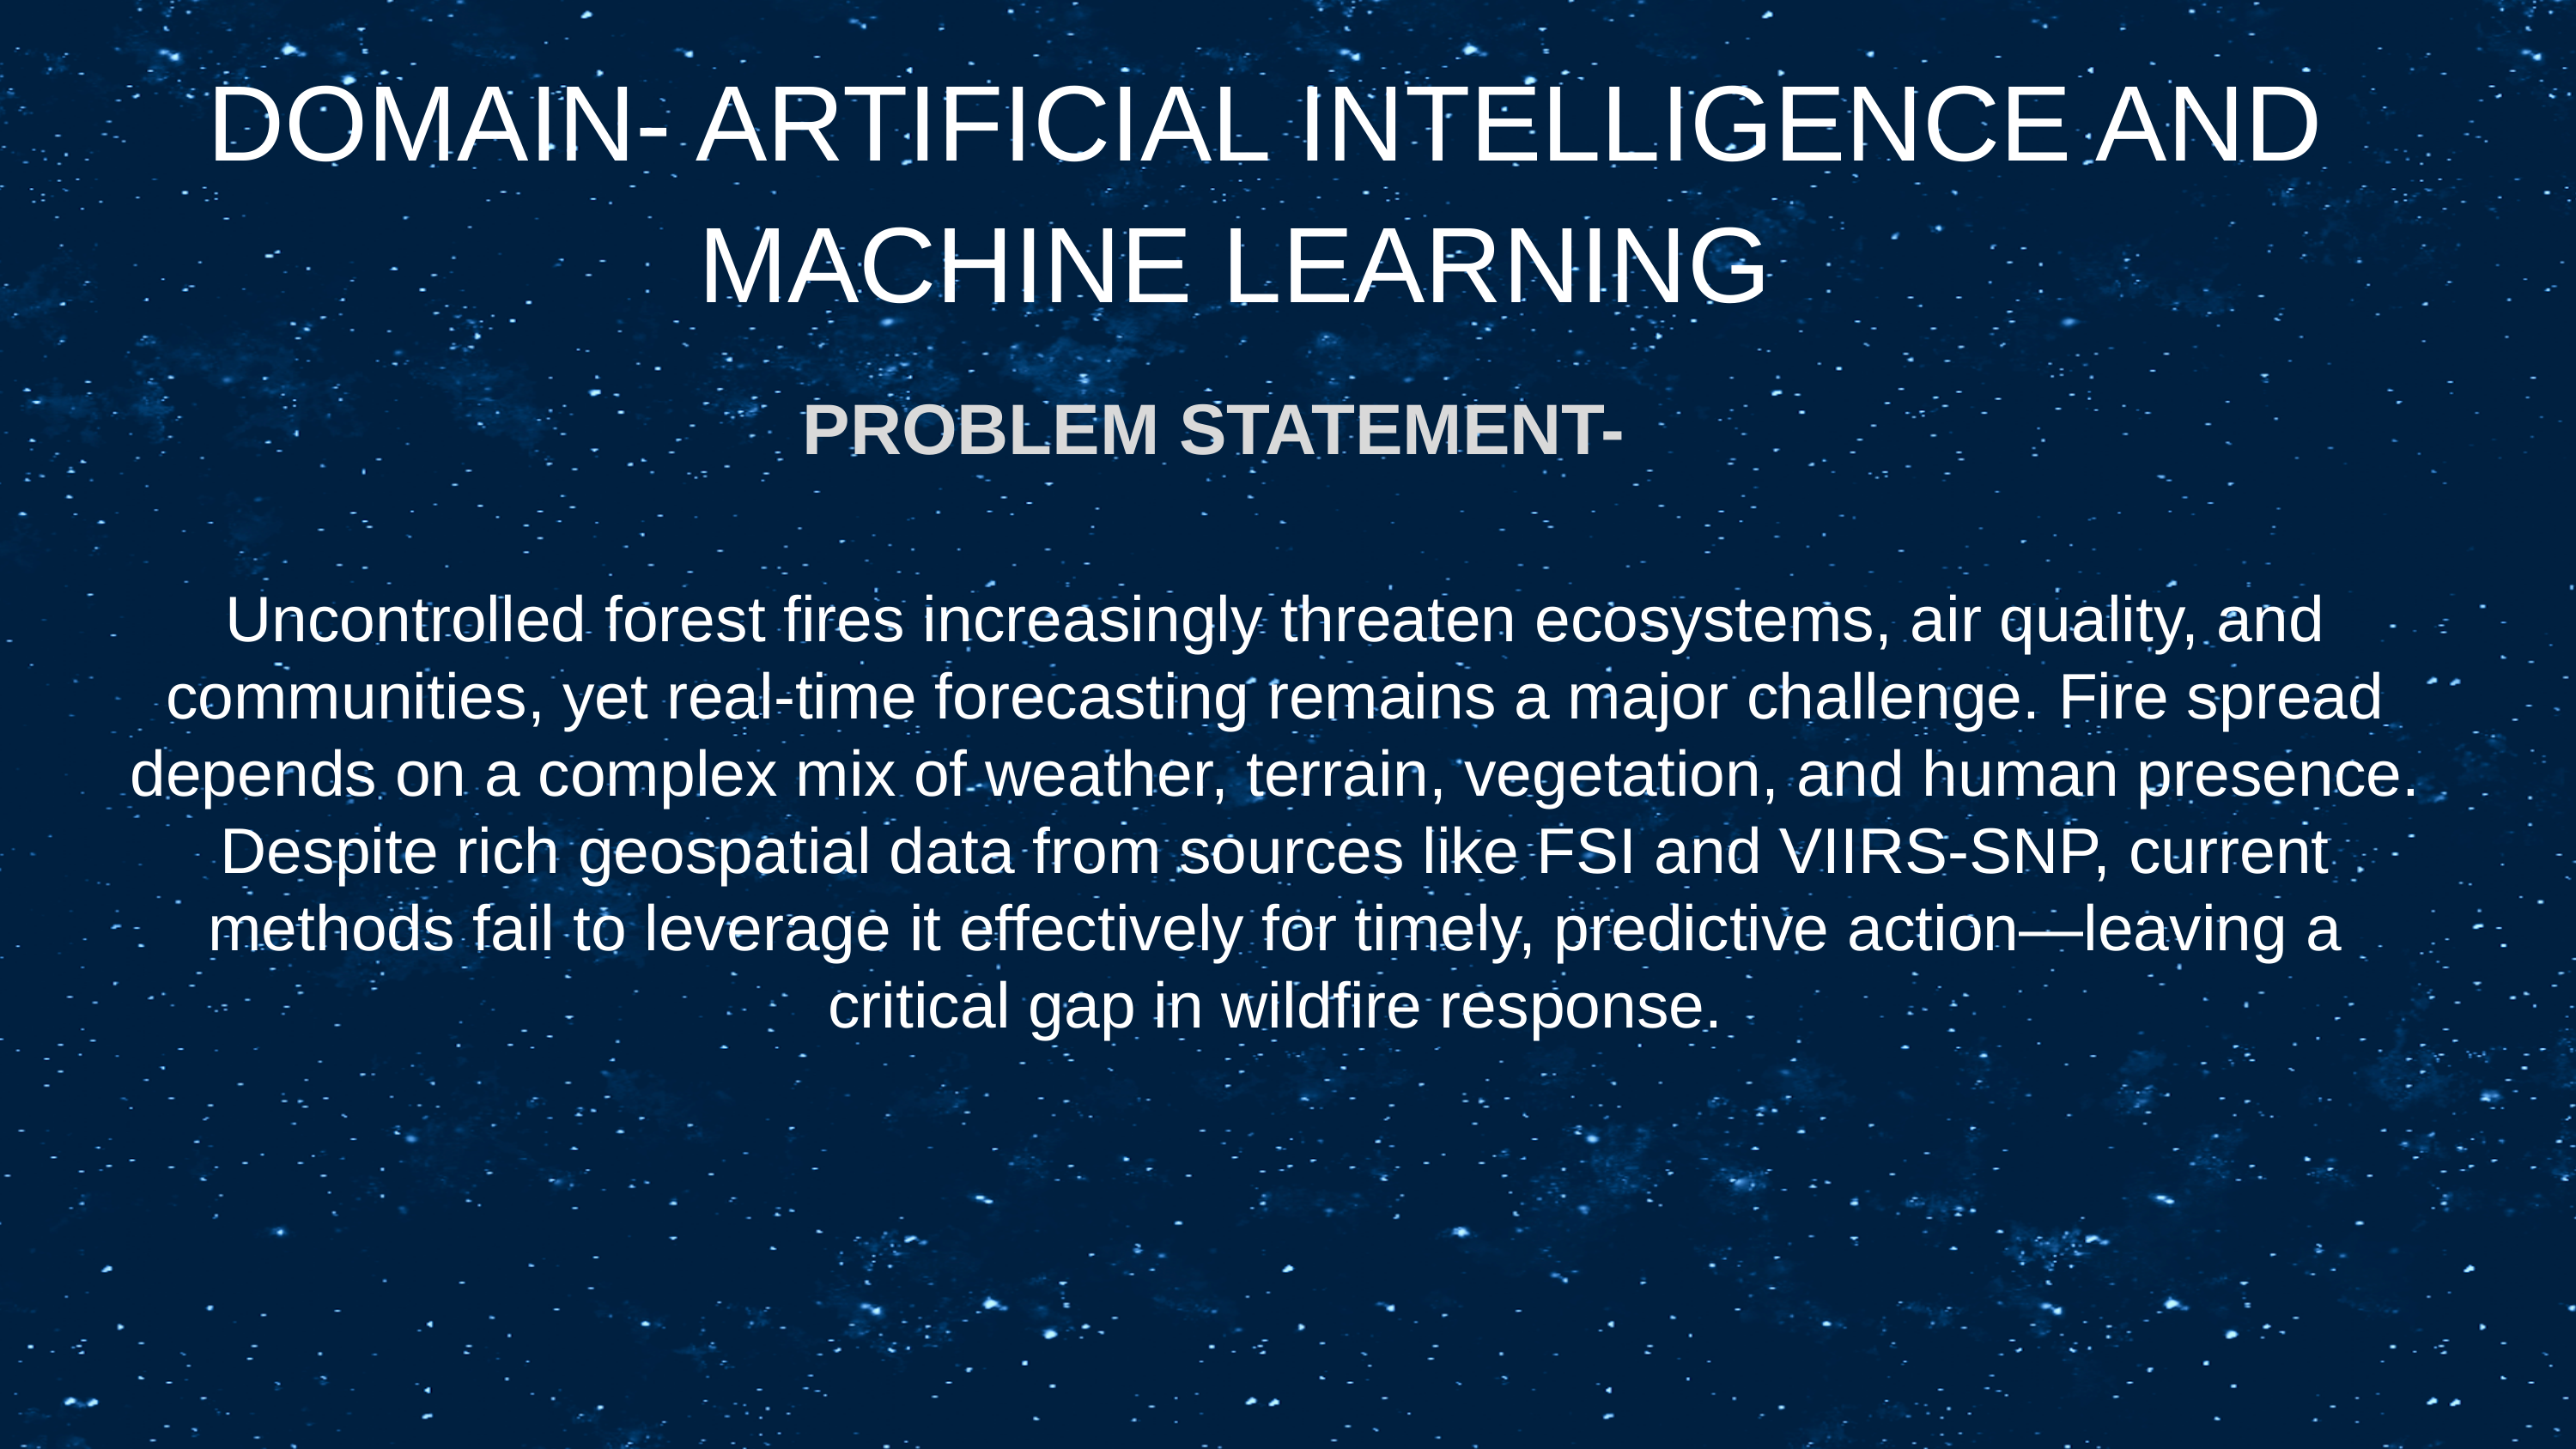

DOMAIN- ARTIFICIAL INTELLIGENCE AND MACHINE LEARNING

 PROBLEM STATEMENT-
Uncontrolled forest fires increasingly threaten ecosystems, air quality, and communities, yet real-time forecasting remains a major challenge. Fire spread depends on a complex mix of weather, terrain, vegetation, and human presence. Despite rich geospatial data from sources like FSI and VIIRS-SNP, current methods fail to leverage it effectively for timely, predictive action—leaving a critical gap in wildfire response.